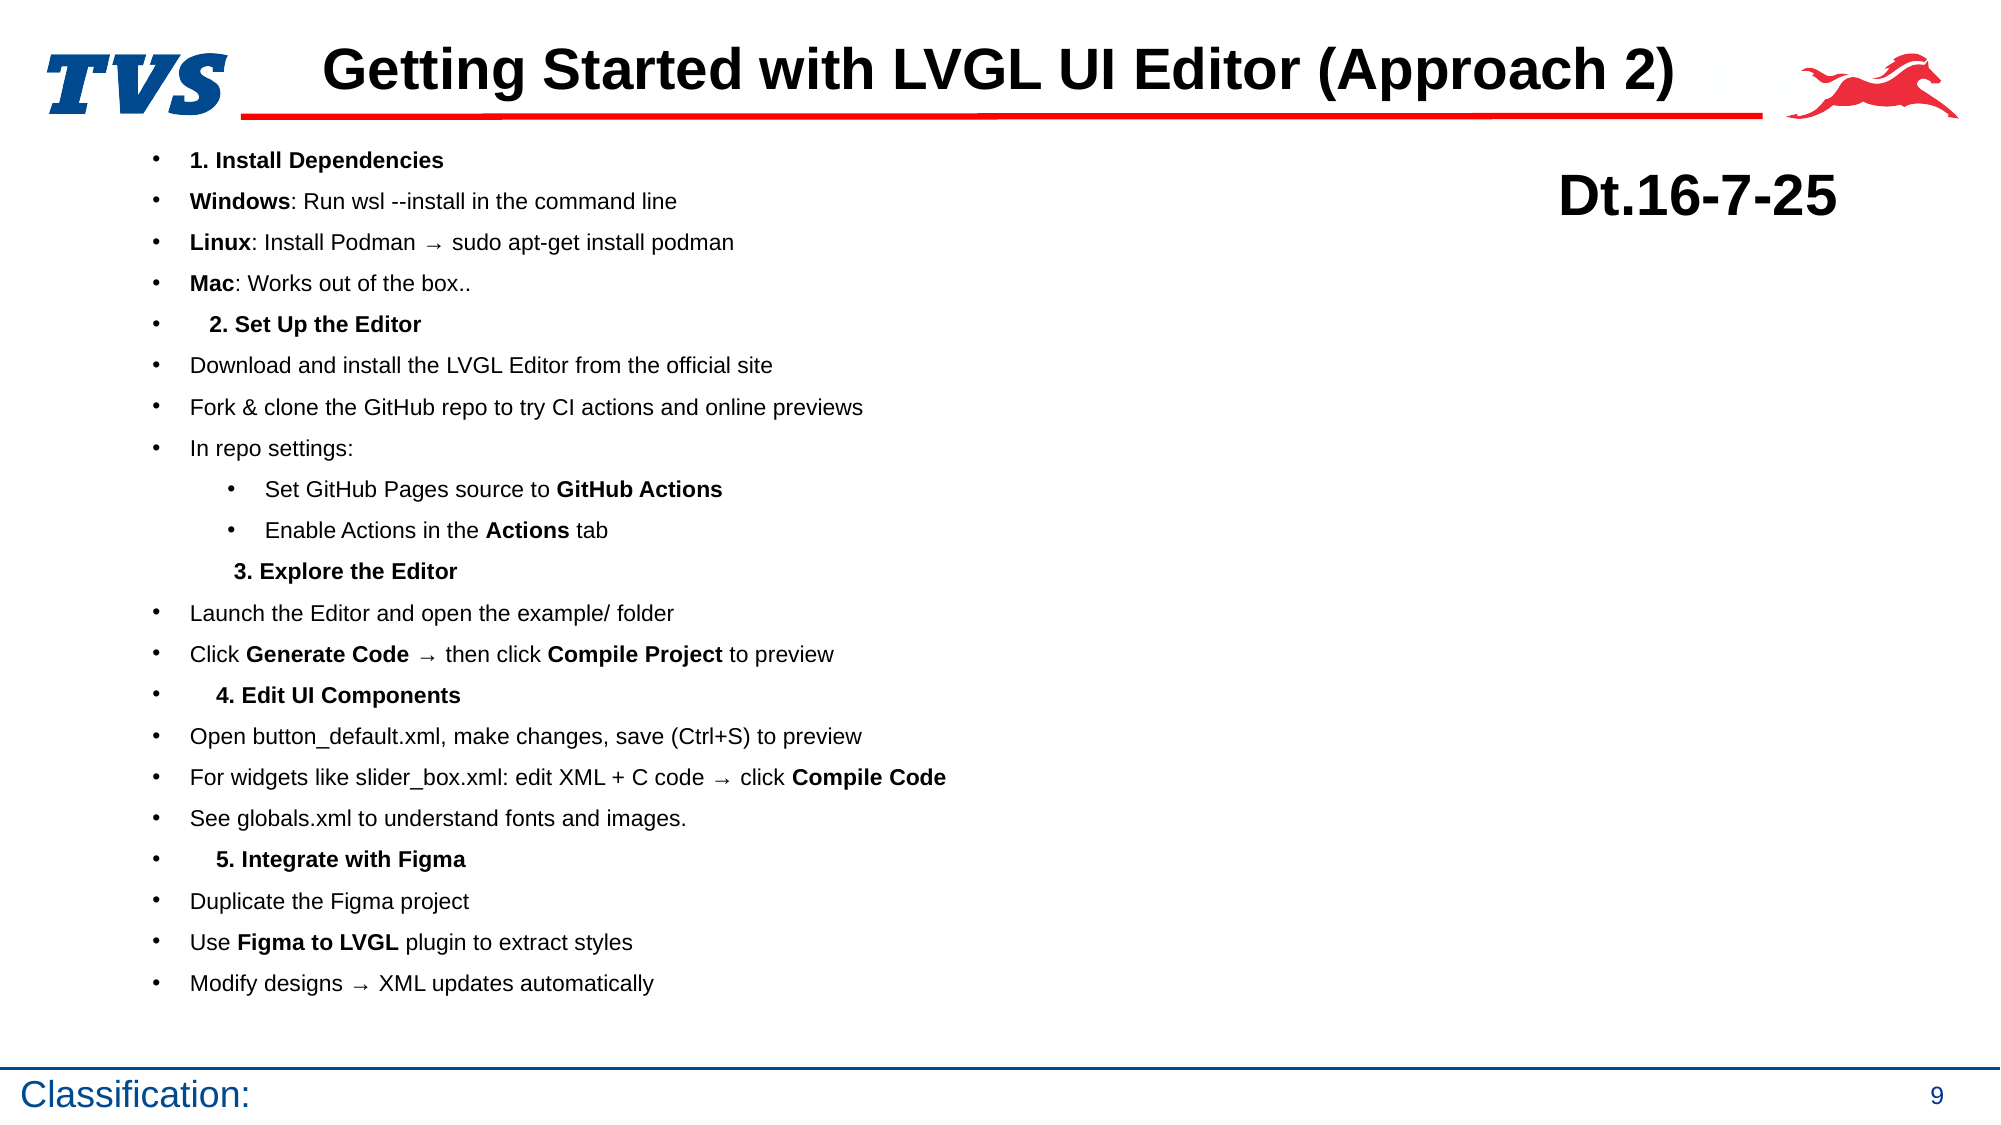

# Getting Started with LVGL UI Editor (Approach 2)
                                                                                      Dt.16-7-25
1. Install Dependencies
Windows: Run wsl --install in the command line
Linux: Install Podman → sudo apt-get install podman
Mac: Works out of the box..
   2. Set Up the Editor
Download and install the LVGL Editor from the official site
Fork & clone the GitHub repo to try CI actions and online previews
In repo settings:
Set GitHub Pages source to GitHub Actions
Enable Actions in the Actions tab
 3. Explore the Editor
Launch the Editor and open the example/ folder
Click Generate Code → then click Compile Project to preview
    4. Edit UI Components
Open button_default.xml, make changes, save (Ctrl+S) to preview
For widgets like slider_box.xml: edit XML + C code → click Compile Code
See globals.xml to understand fonts and images.
    5. Integrate with Figma
Duplicate the Figma project
Use Figma to LVGL plugin to extract styles
Modify designs → XML updates automatically

9